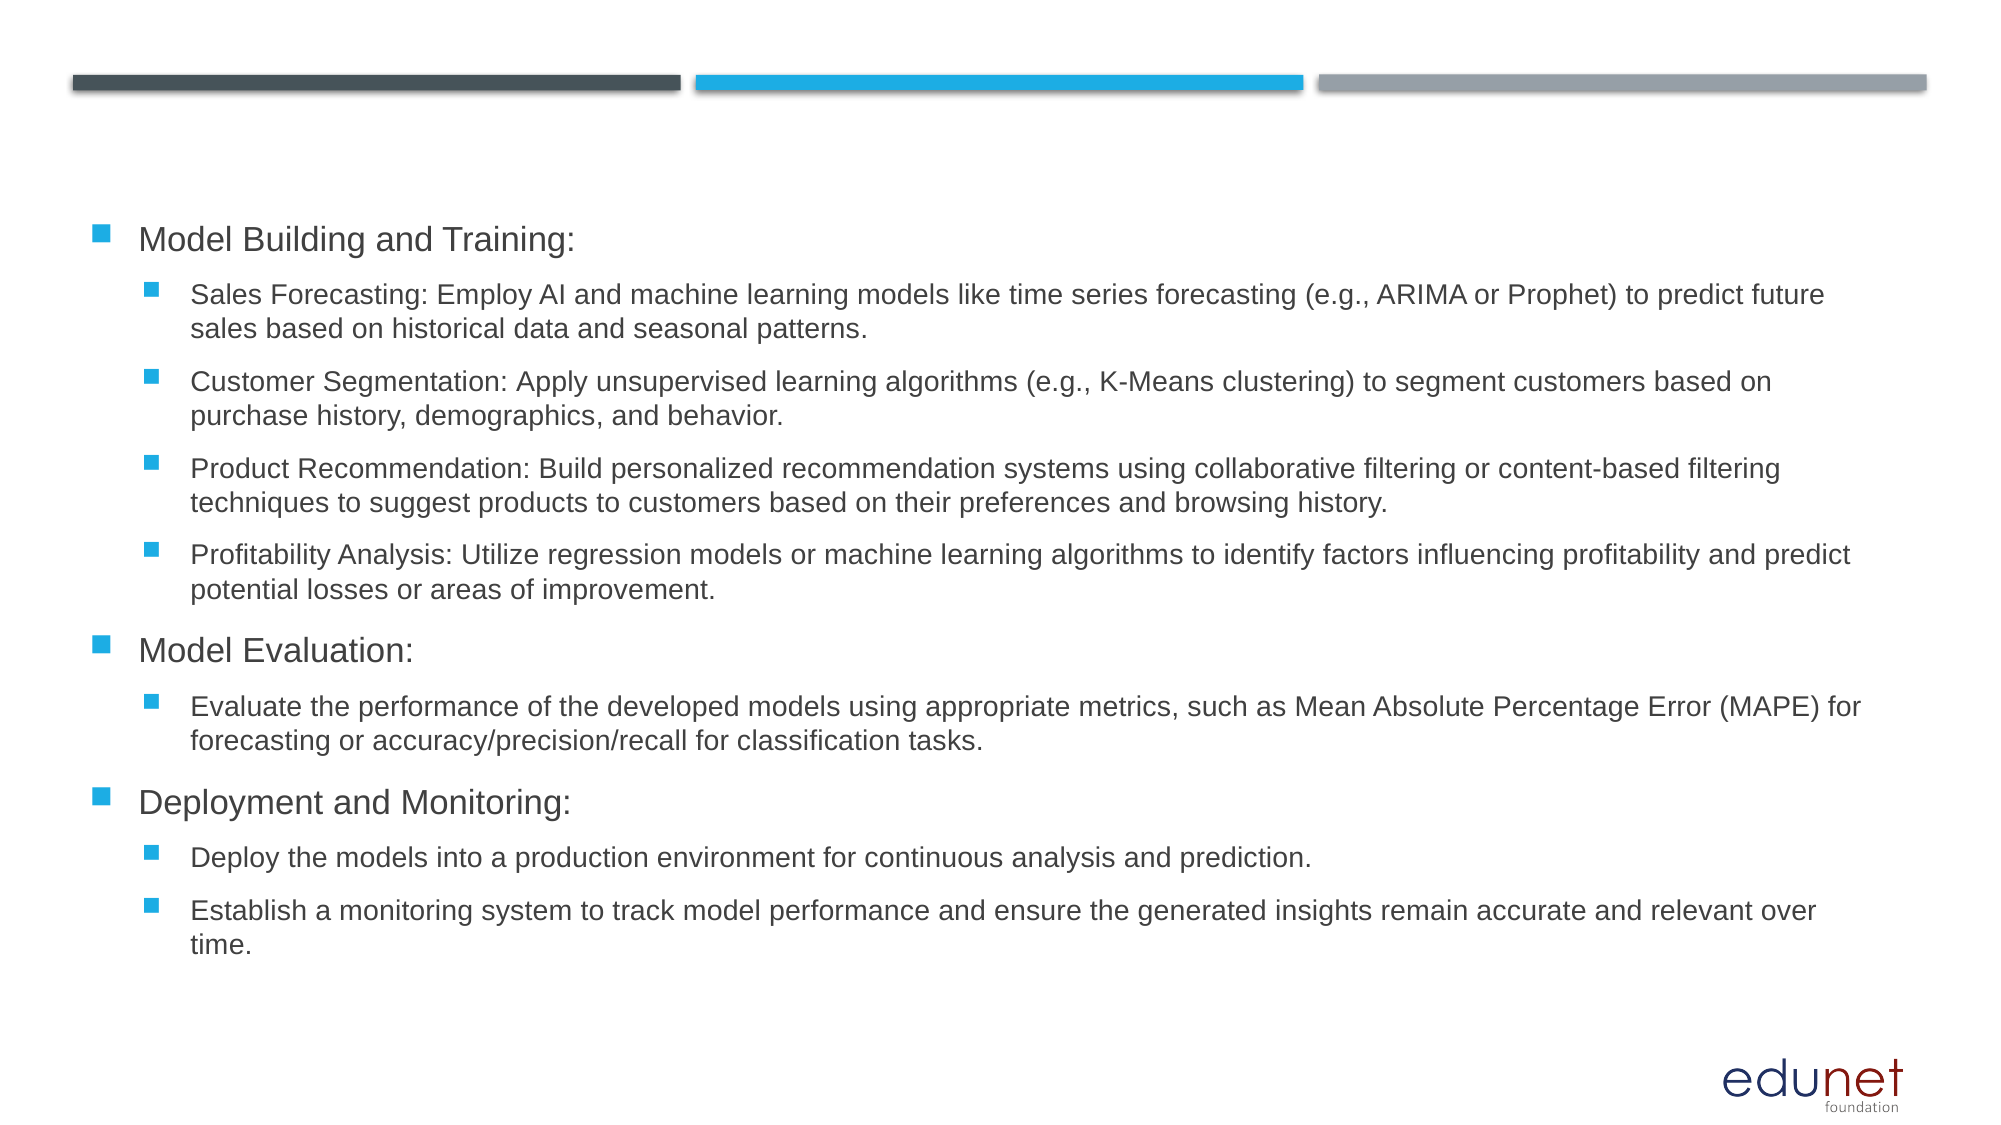

Model Building and Training:
Sales Forecasting: Employ AI and machine learning models like time series forecasting (e.g., ARIMA or Prophet) to predict future sales based on historical data and seasonal patterns.
Customer Segmentation: Apply unsupervised learning algorithms (e.g., K-Means clustering) to segment customers based on purchase history, demographics, and behavior.
Product Recommendation: Build personalized recommendation systems using collaborative filtering or content-based filtering techniques to suggest products to customers based on their preferences and browsing history.
Profitability Analysis: Utilize regression models or machine learning algorithms to identify factors influencing profitability and predict potential losses or areas of improvement.
Model Evaluation:
Evaluate the performance of the developed models using appropriate metrics, such as Mean Absolute Percentage Error (MAPE) for forecasting or accuracy/precision/recall for classification tasks.
Deployment and Monitoring:
Deploy the models into a production environment for continuous analysis and prediction.
Establish a monitoring system to track model performance and ensure the generated insights remain accurate and relevant over time.